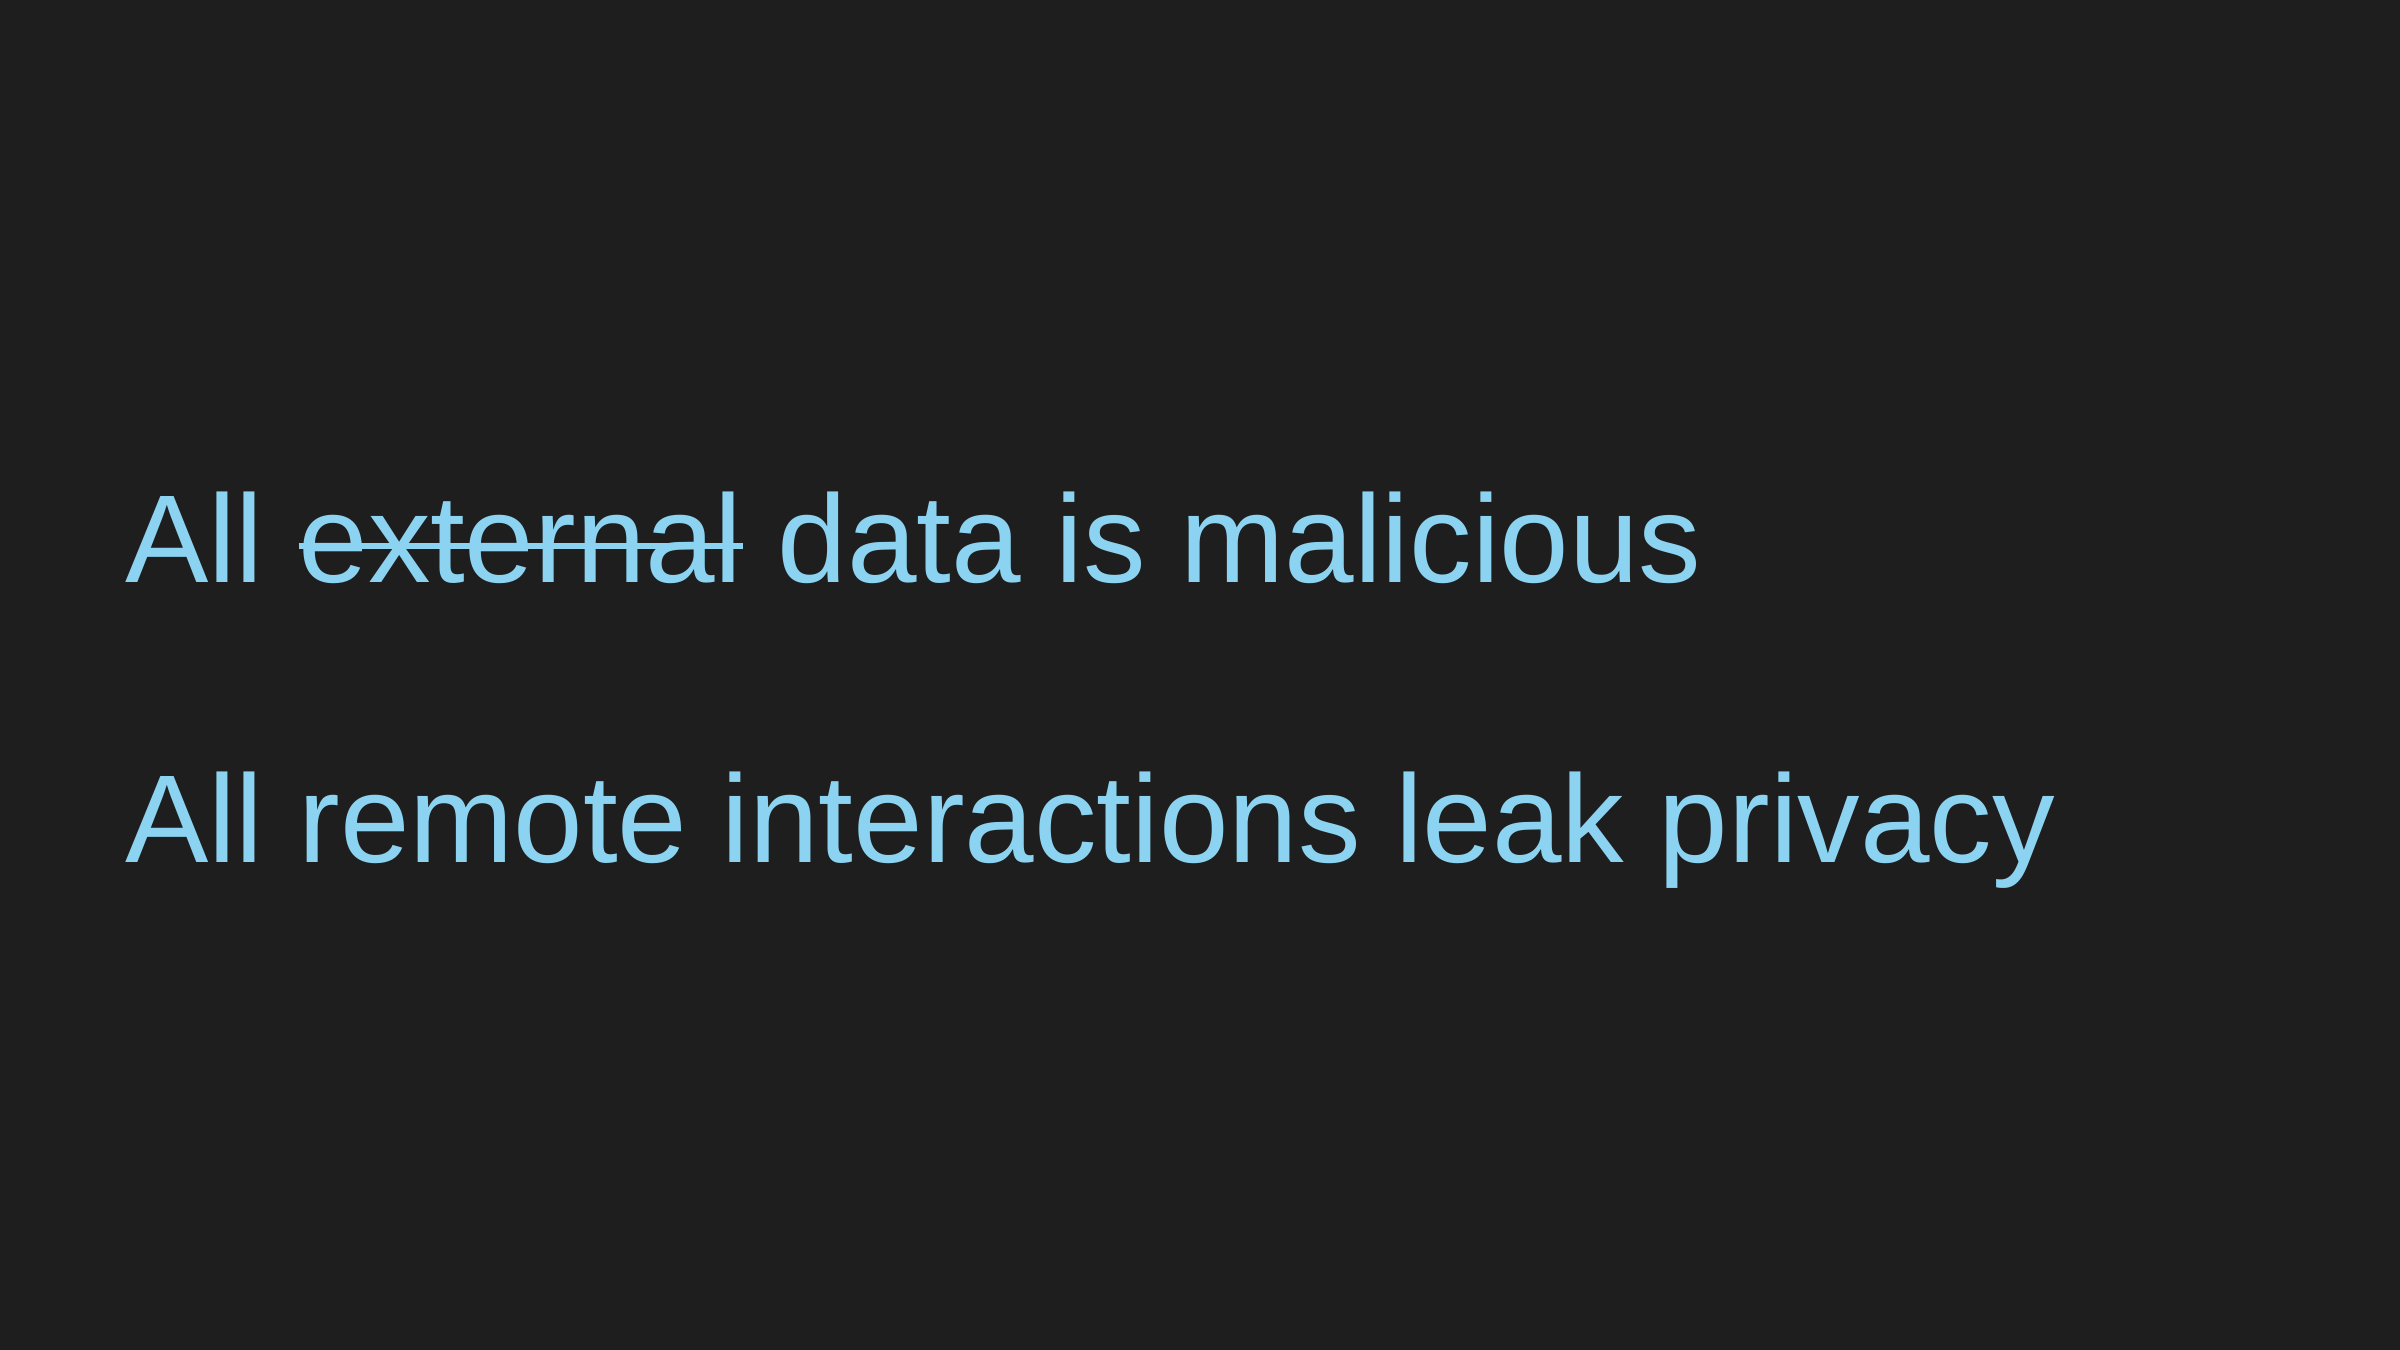

All external data is malicious

All remote interactions leak privacy